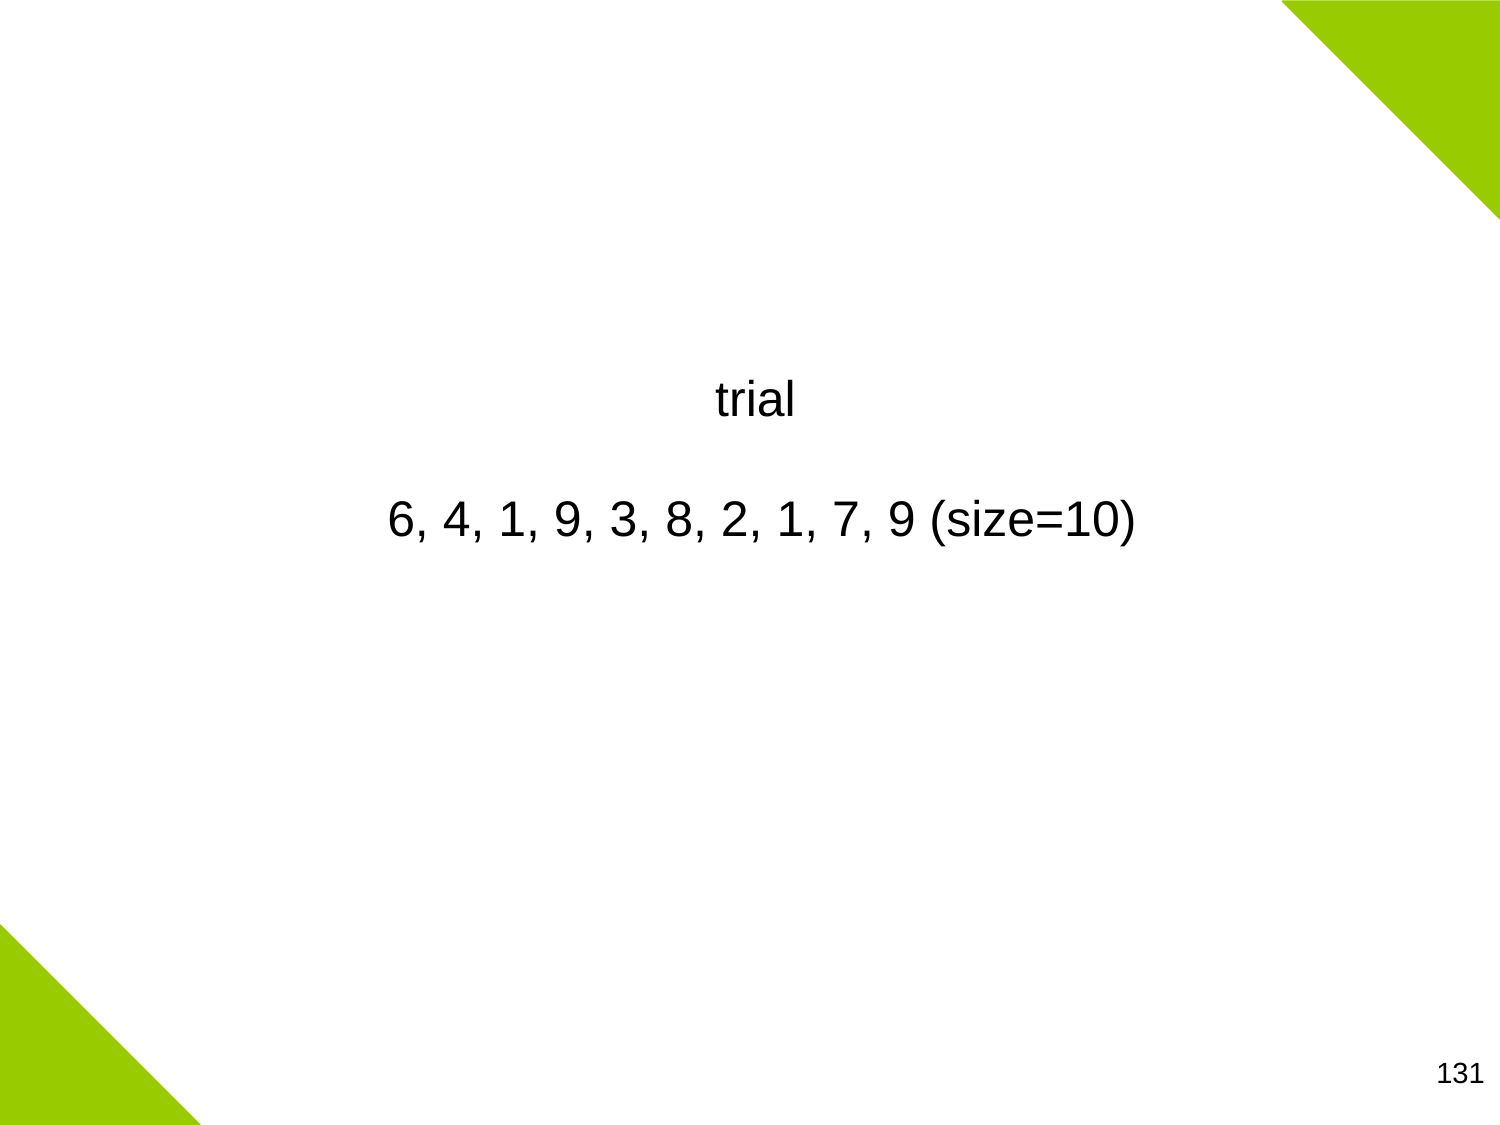

trial

6, 4, 1, 9, 3, 8, 2, 1, 7, 9 (size=10)

131